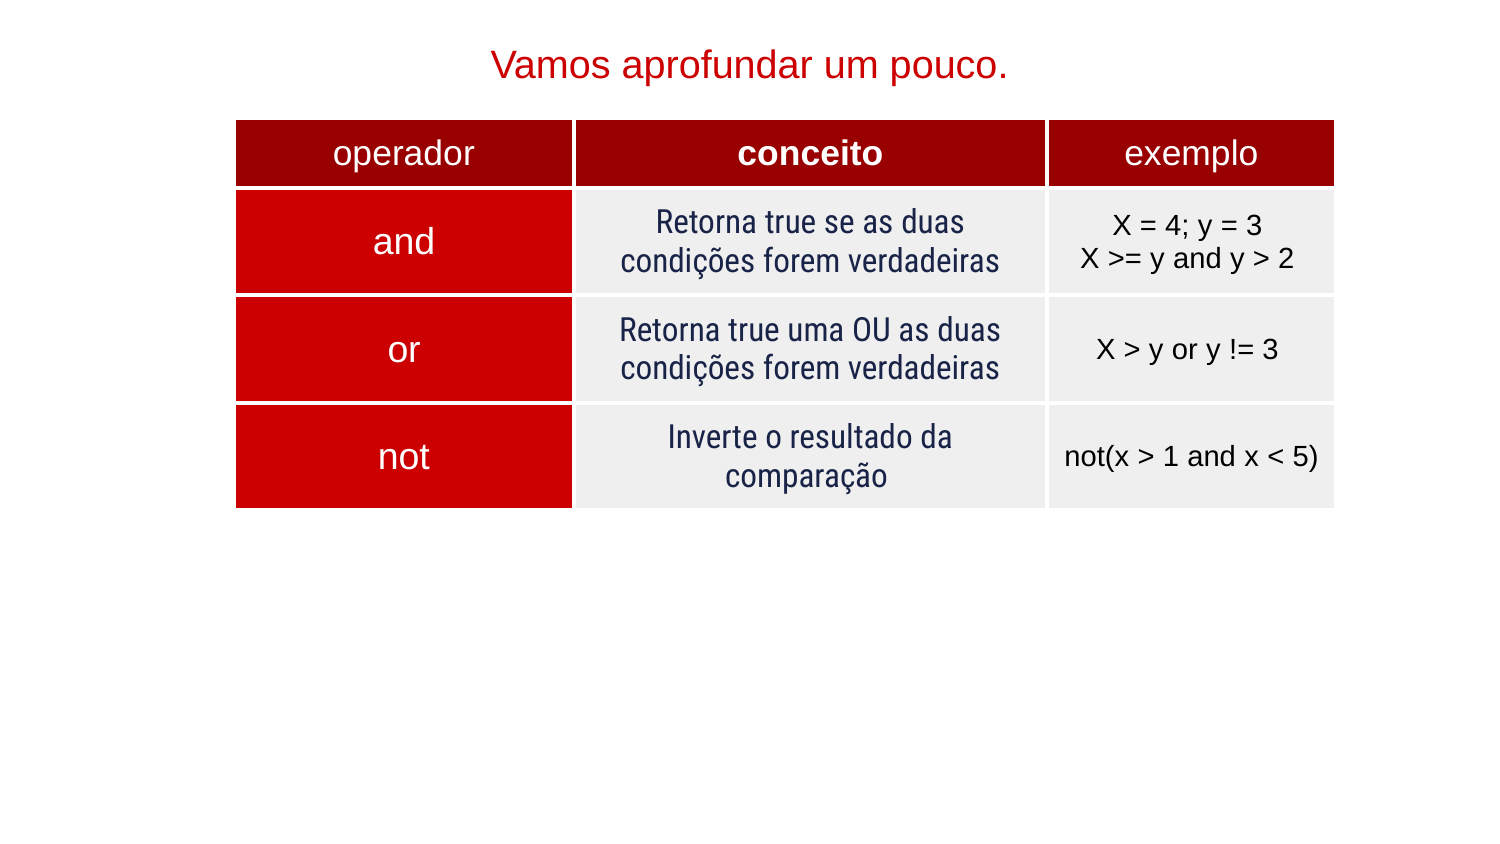

Vamos aprofundar um pouco.

| operador | conceito | exemplo |
| --- | --- | --- |
| and | Retorna true se as duas condições forem verdadeiras | X = 4; y = 3 X >= y and y > 2 |
| or | Retorna true uma OU as duas condições forem verdadeiras | X > y or y != 3 |
| not | Inverte o resultado da comparação | not(x > 1 and x < 5) |